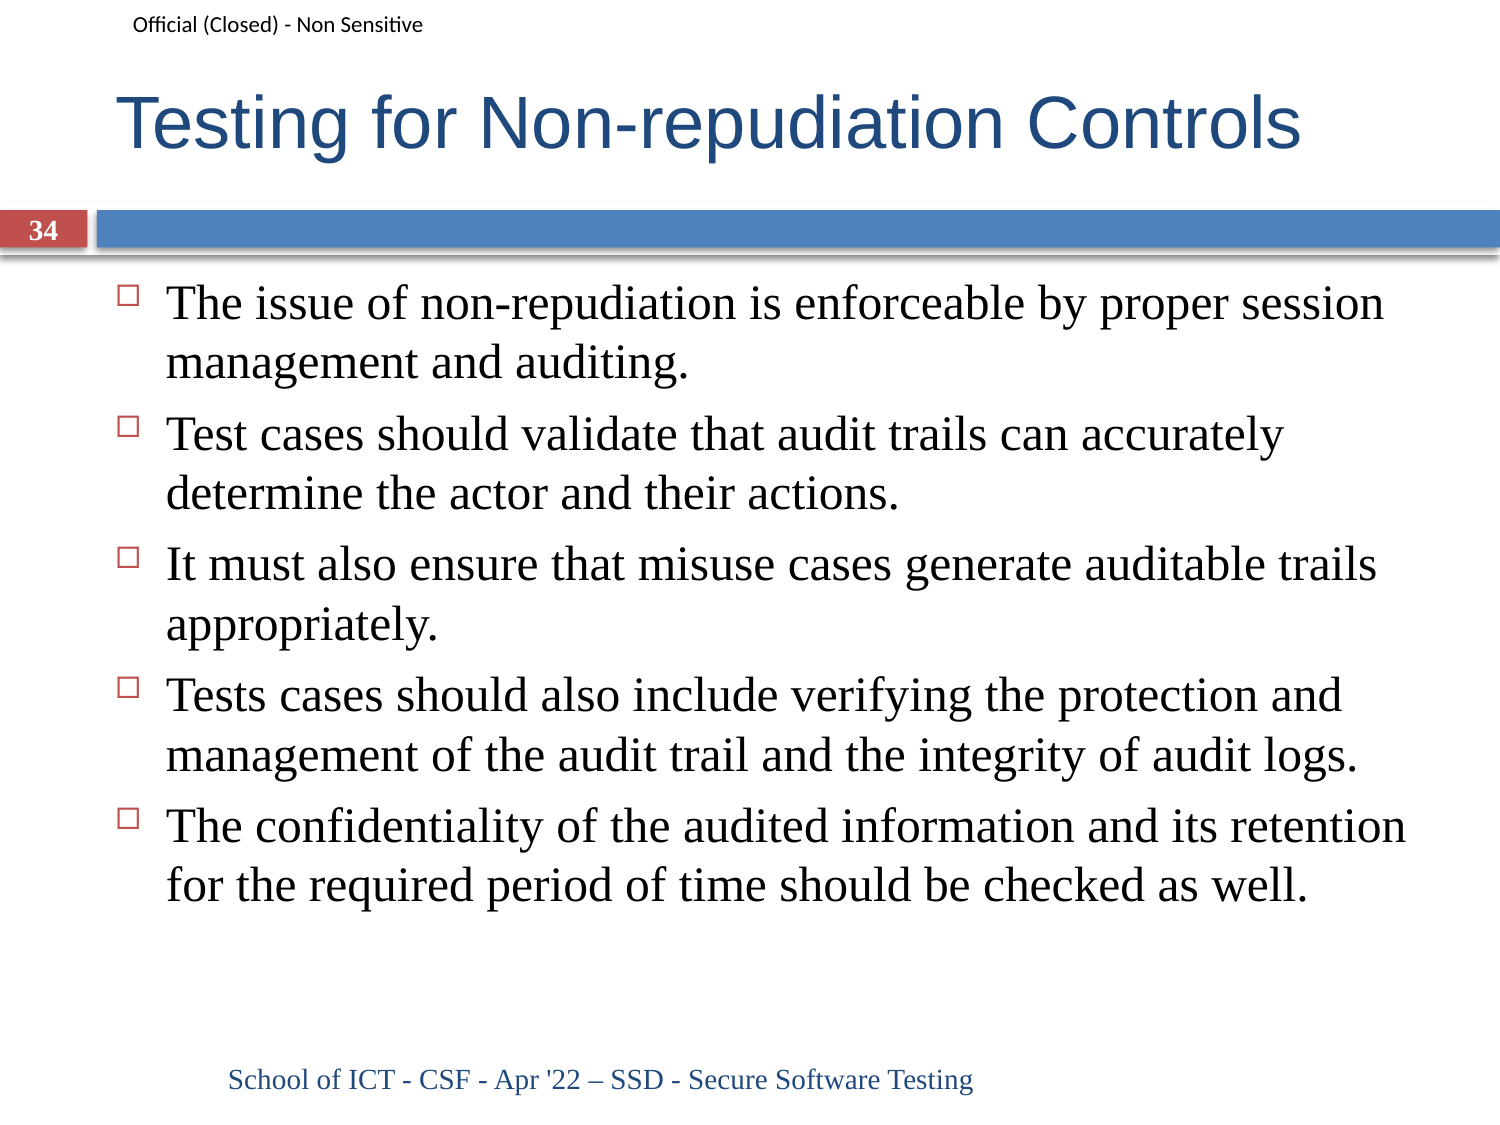

# Testing for Non-repudiation Controls
34
The issue of non-repudiation is enforceable by proper session management and auditing.
Test cases should validate that audit trails can accurately determine the actor and their actions.
It must also ensure that misuse cases generate auditable trails appropriately.
Tests cases should also include verifying the protection and management of the audit trail and the integrity of audit logs.
The confidentiality of the audited information and its retention for the required period of time should be checked as well.
School of ICT - CSF - Apr '22 – SSD - Secure Software Testing